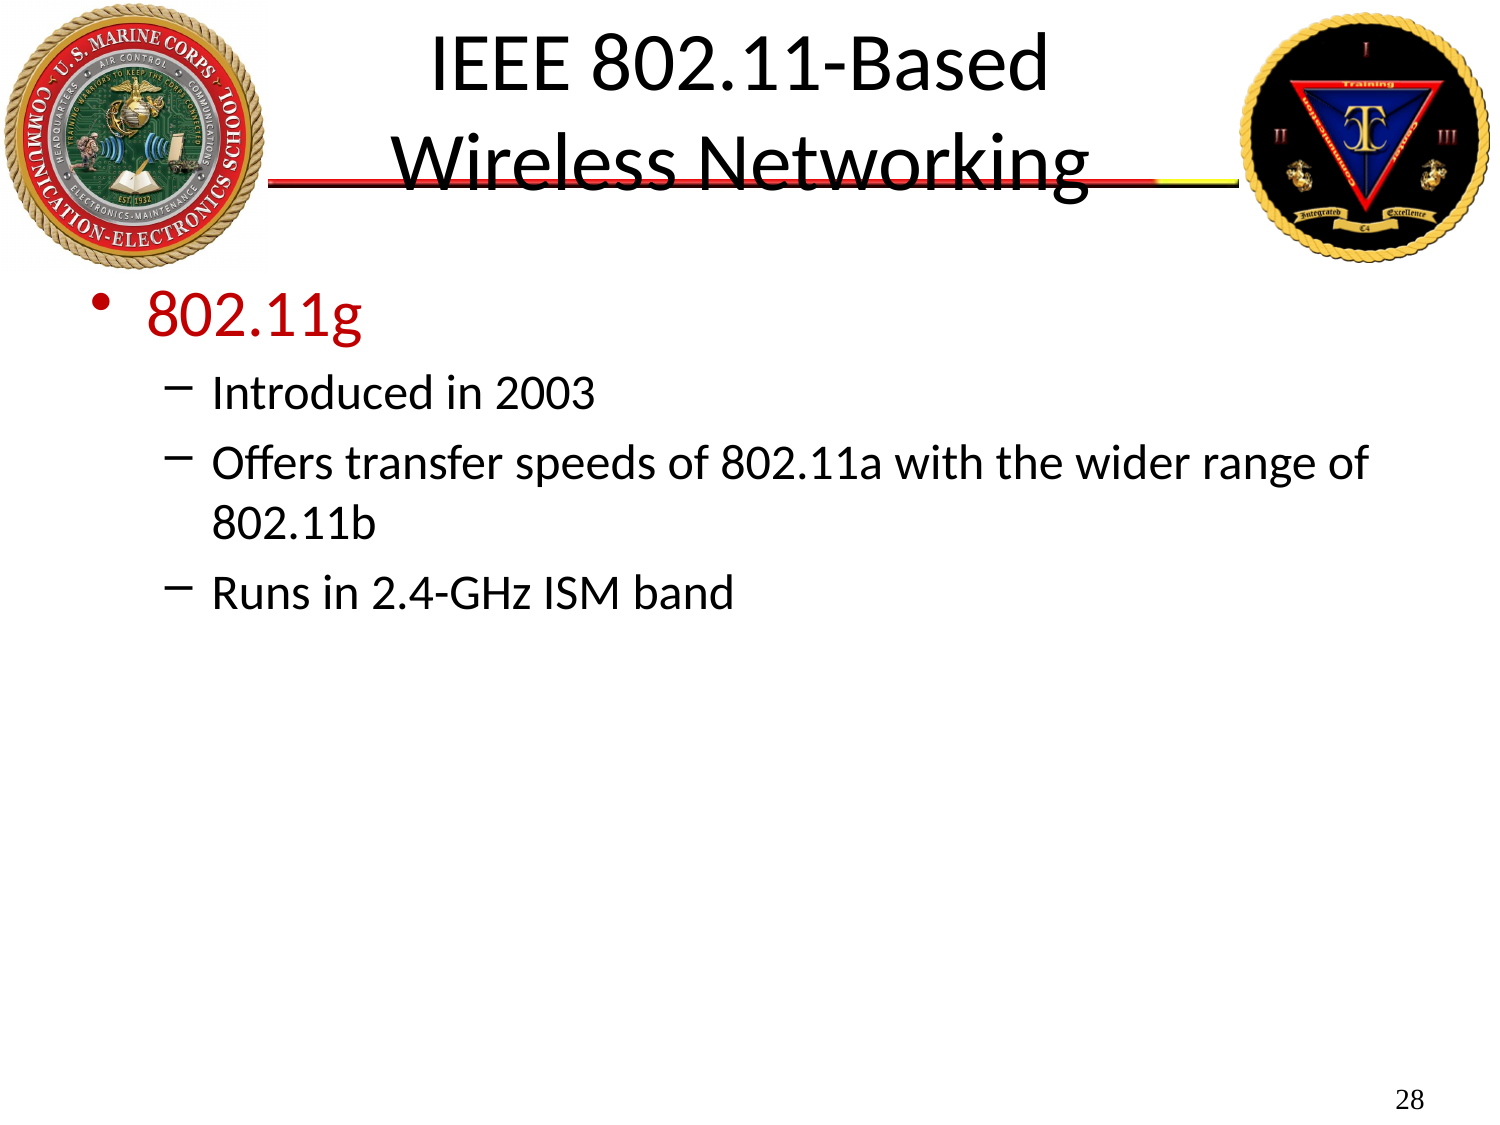

# IEEE 802.11-Based Wireless Networking
802.11g
Introduced in 2003
Offers transfer speeds of 802.11a with the wider range of 802.11b
Runs in 2.4-GHz ISM band